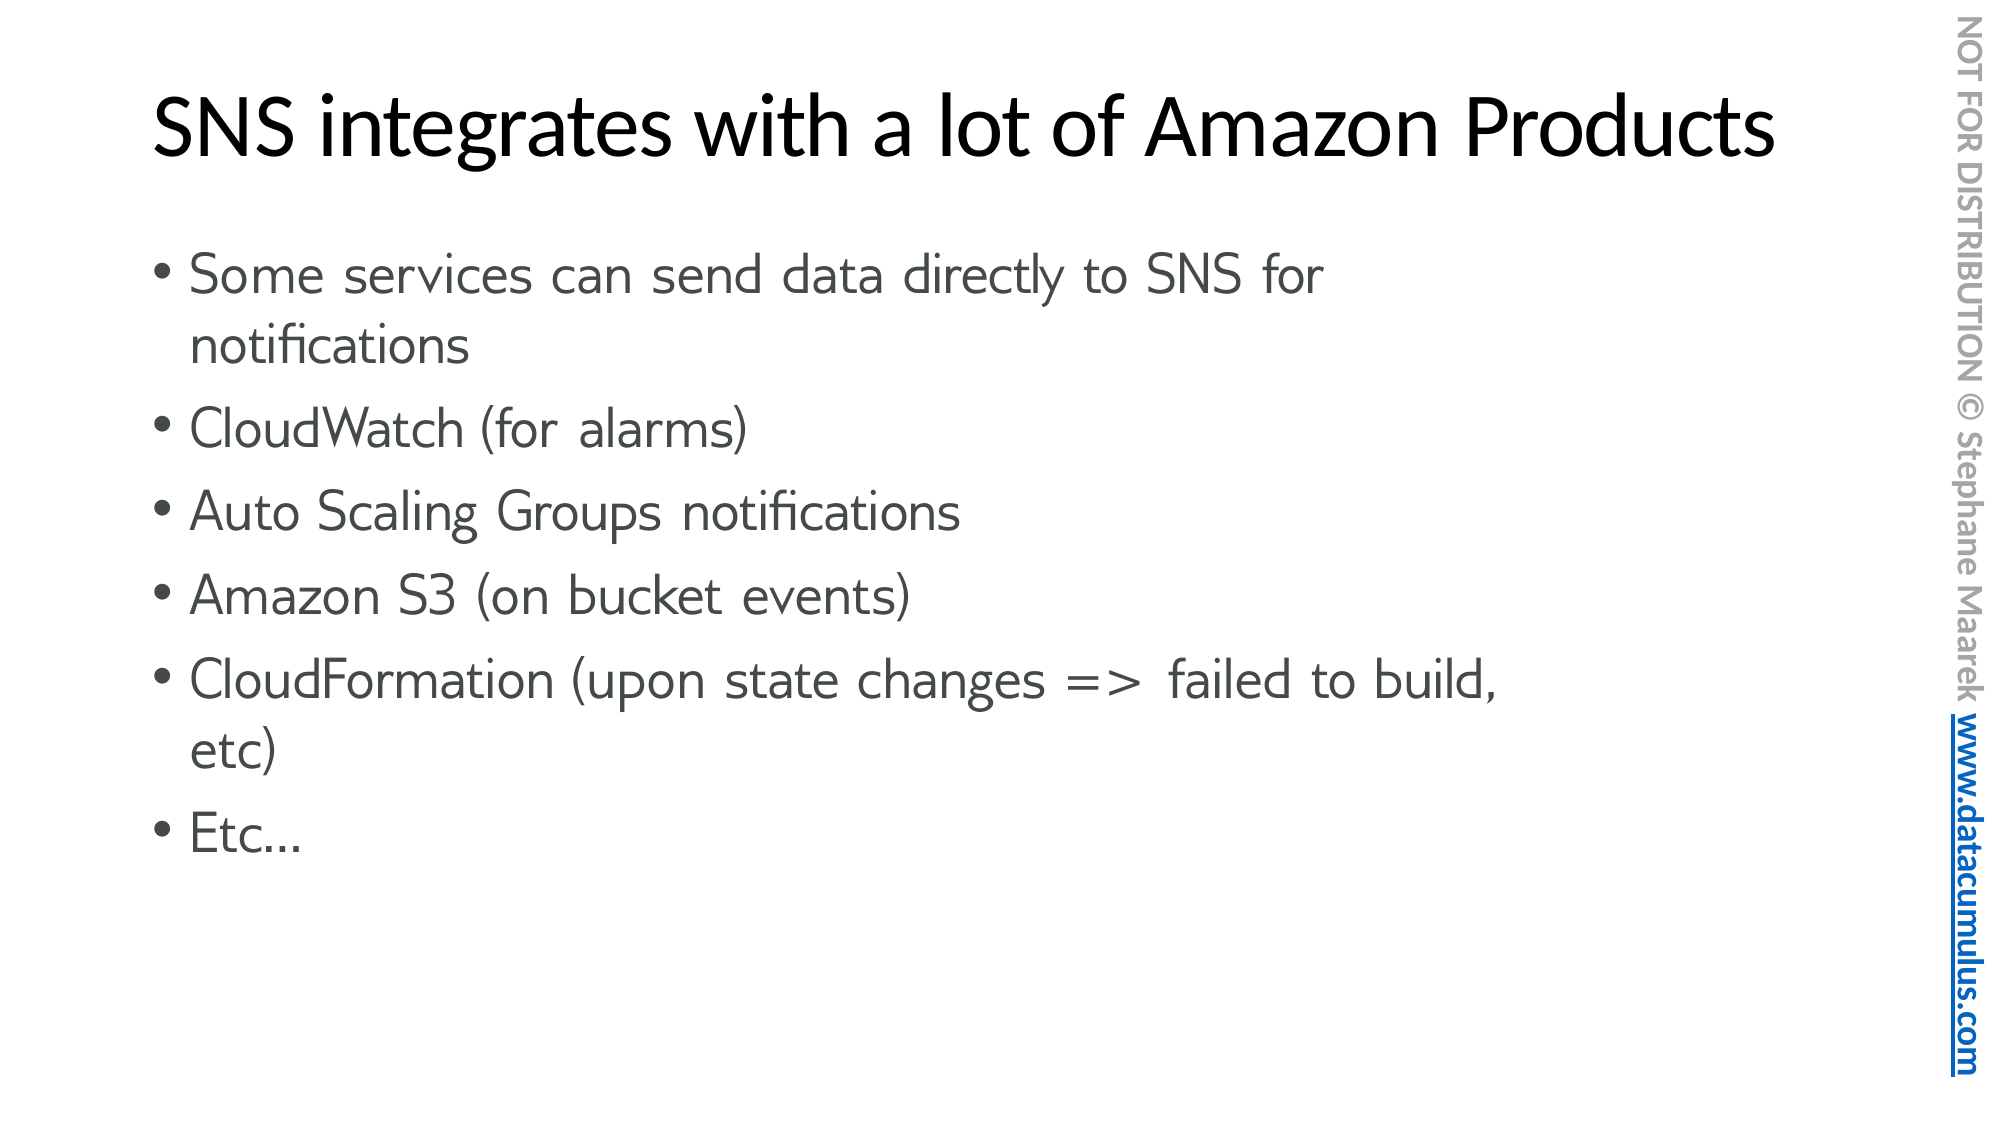

NOT FOR DISTRIBUTION © Stephane Maarek www.datacumulus.com
# SNS integrates with a lot of Amazon Products
Some services can send data directly to SNS for notifications
CloudWatch (for alarms)
Auto Scaling Groups notifications
Amazon S3 (on bucket events)
CloudFormation (upon state changes => failed to build, etc)
Etc…
© Stephane Maarek